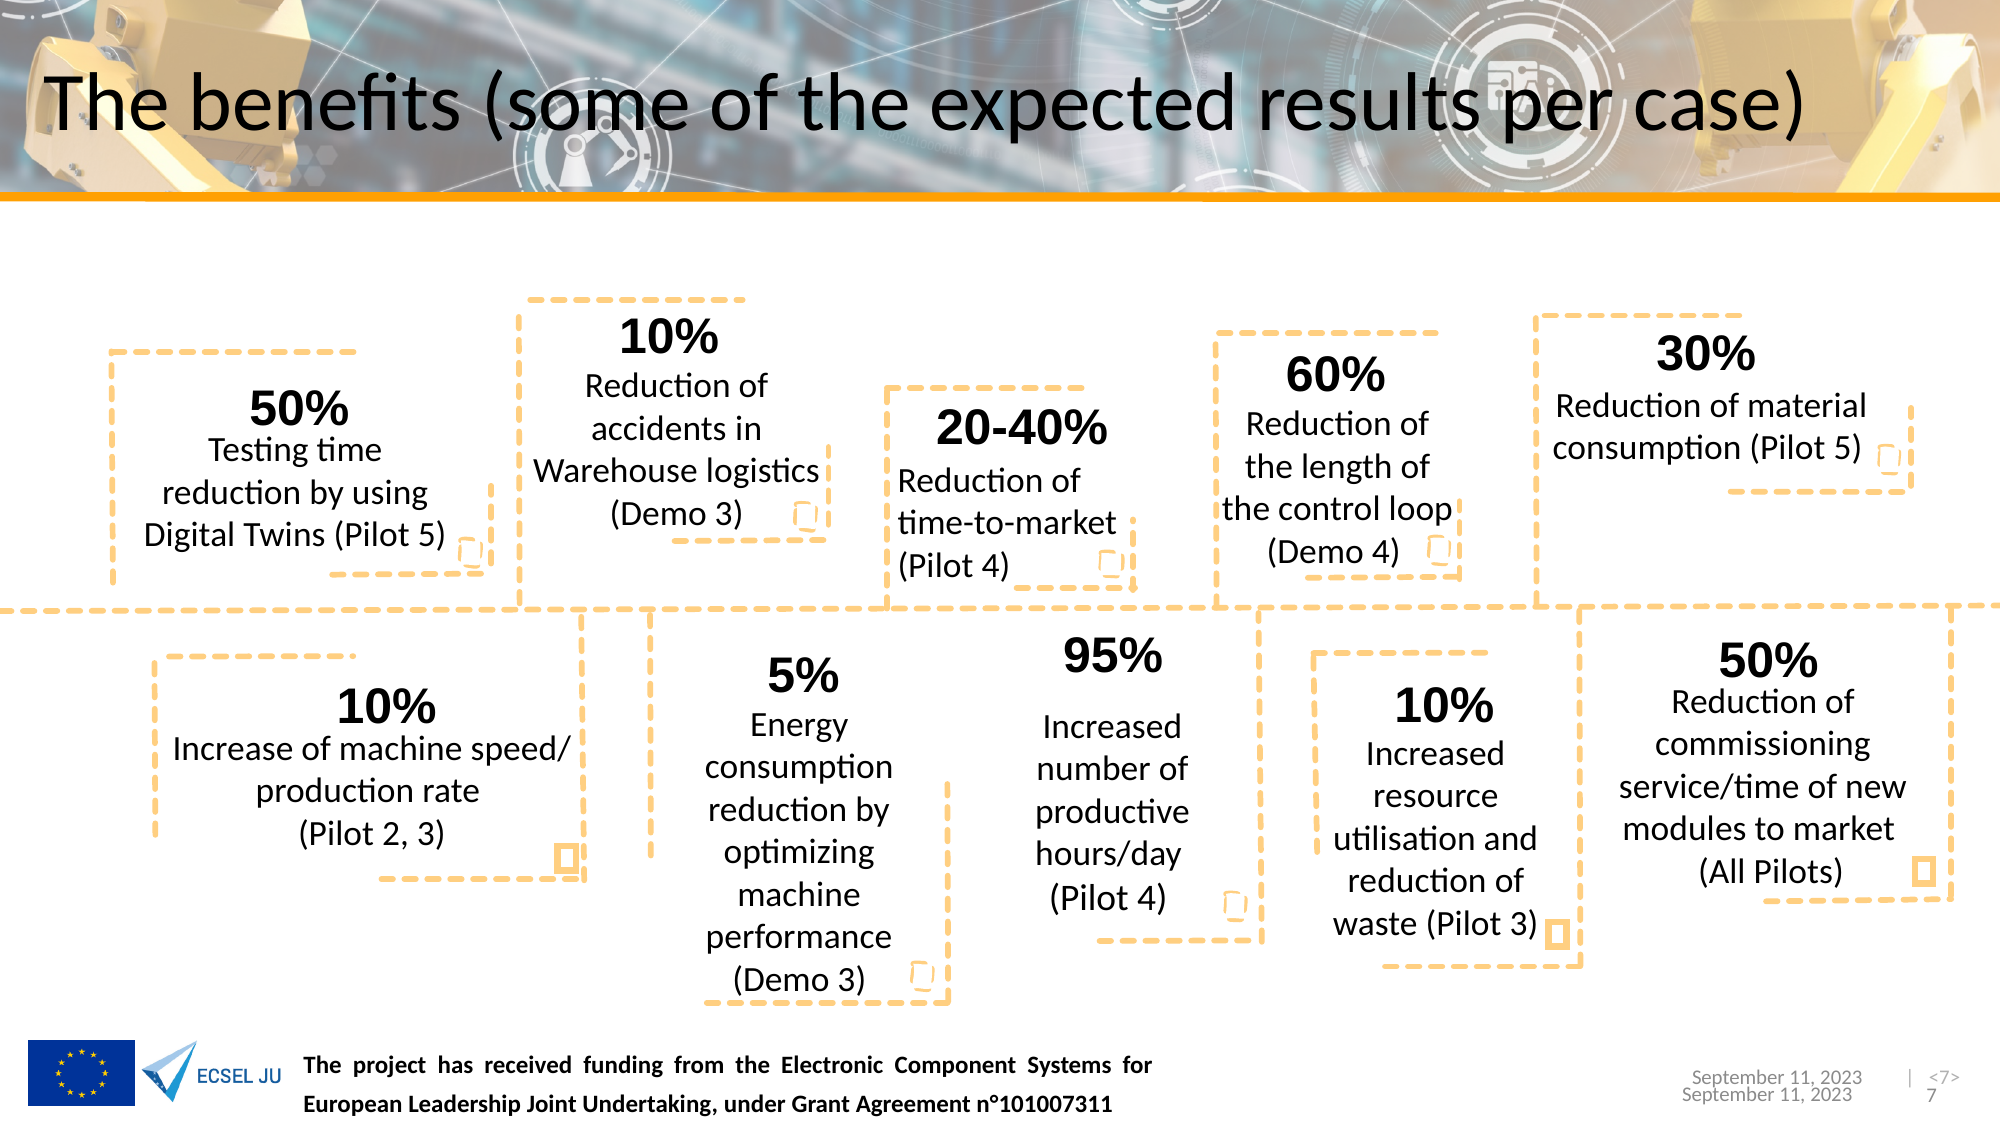

# The benefits (some of the expected results per case)
10%
Reduction of accidents in Warehouse logistics  (Demo 3)

30%
Reduction of material consumption (Pilot 5)

60%
Reduction of the length of the control loop (Demo 4)

Testing time reduction by using Digital Twins (Pilot 5)

50%
20-40%
Reduction of time-to-market (Pilot 4)

10%
Increased resource utilisation and reduction of waste (Pilot 3)

50%
Reduction of commissioning service/time of new modules to market
  (All Pilots)
10%
Increase of machine speed/ production rate
(Pilot 2, 3)

5%

Energy consumption reduction by optimizing machine performance (Demo 3)
 (Demo 3)
95%
Increased number of productive hours/day
(Pilot 4)

|   <7>
September 11, 2023
September 11, 2023
7